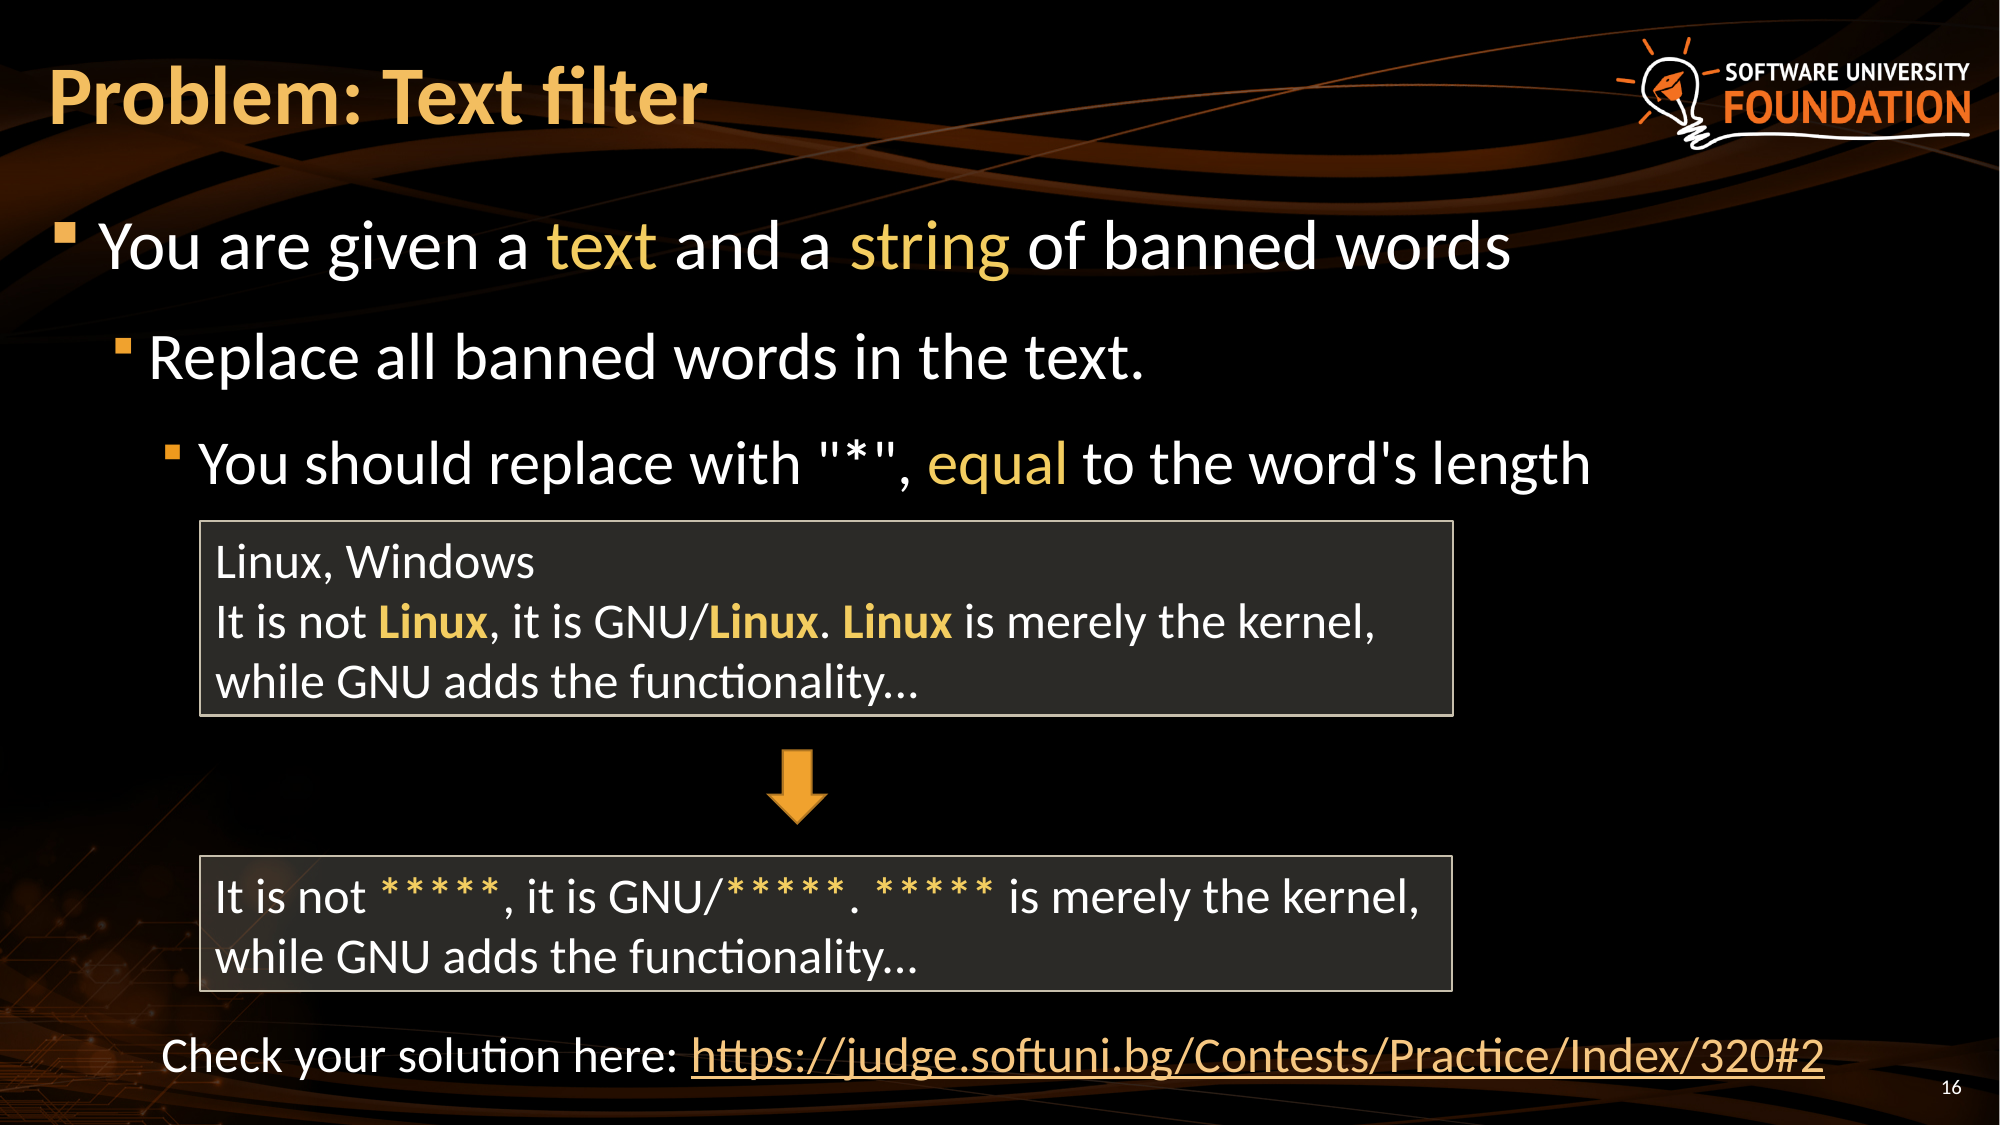

# Problem: Text filter
You are given a text and a string of banned words
Replace all banned words in the text.
You should replace with "*", equal to the word's length
Linux, Windows
It is not Linux, it is GNU/Linux. Linux is merely the kernel, while GNU adds the functionality...

It is not *****, it is GNU/*****. ***** is merely the kernel, while GNU adds the functionality...
Check your solution here: https://judge.softuni.bg/Contests/Practice/Index/320#2
16